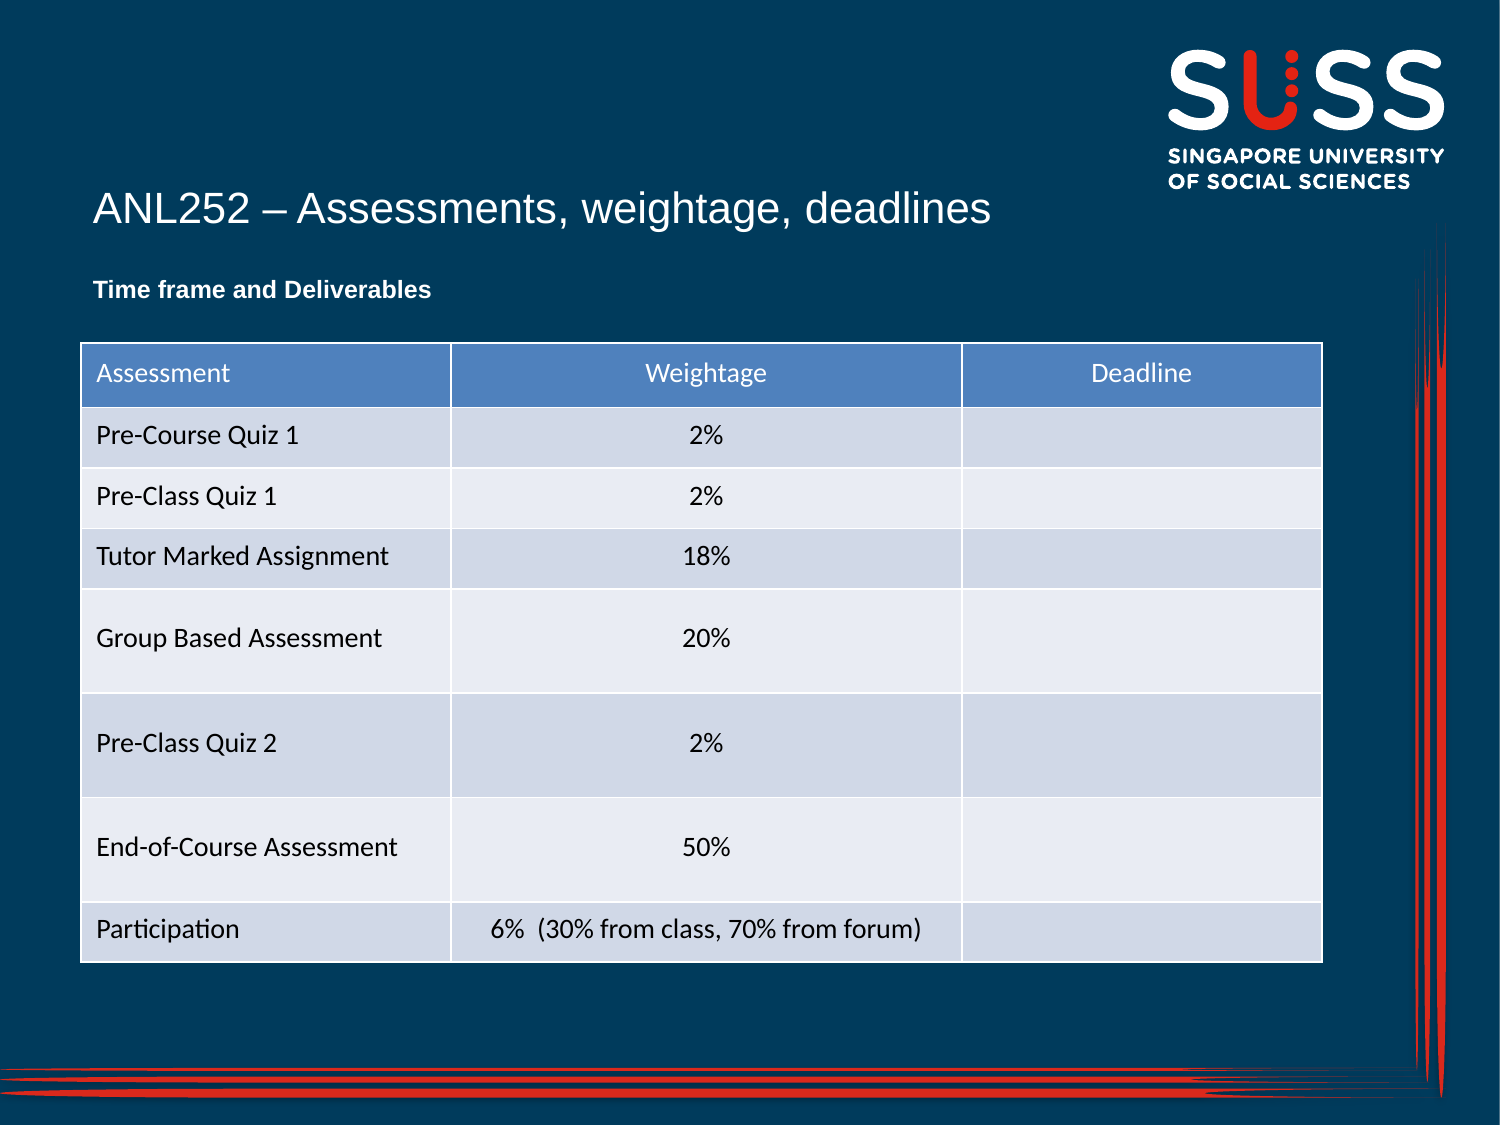

# ANL252 – Assessments, weightage, deadlines
Time frame and Deliverables
| Assessment | Weightage | Deadline |
| --- | --- | --- |
| Pre-Course Quiz 1 | 2% |  |
| Pre-Class Quiz 1 | 2% |  |
| Tutor Marked Assignment | 18% |  |
| Group Based Assessment | 20% |  |
| Pre-Class Quiz 2 | 2% |  |
| End-of-Course Assessment | 50% |  |
| Participation | 6% (30% from class, 70% from forum) |  |